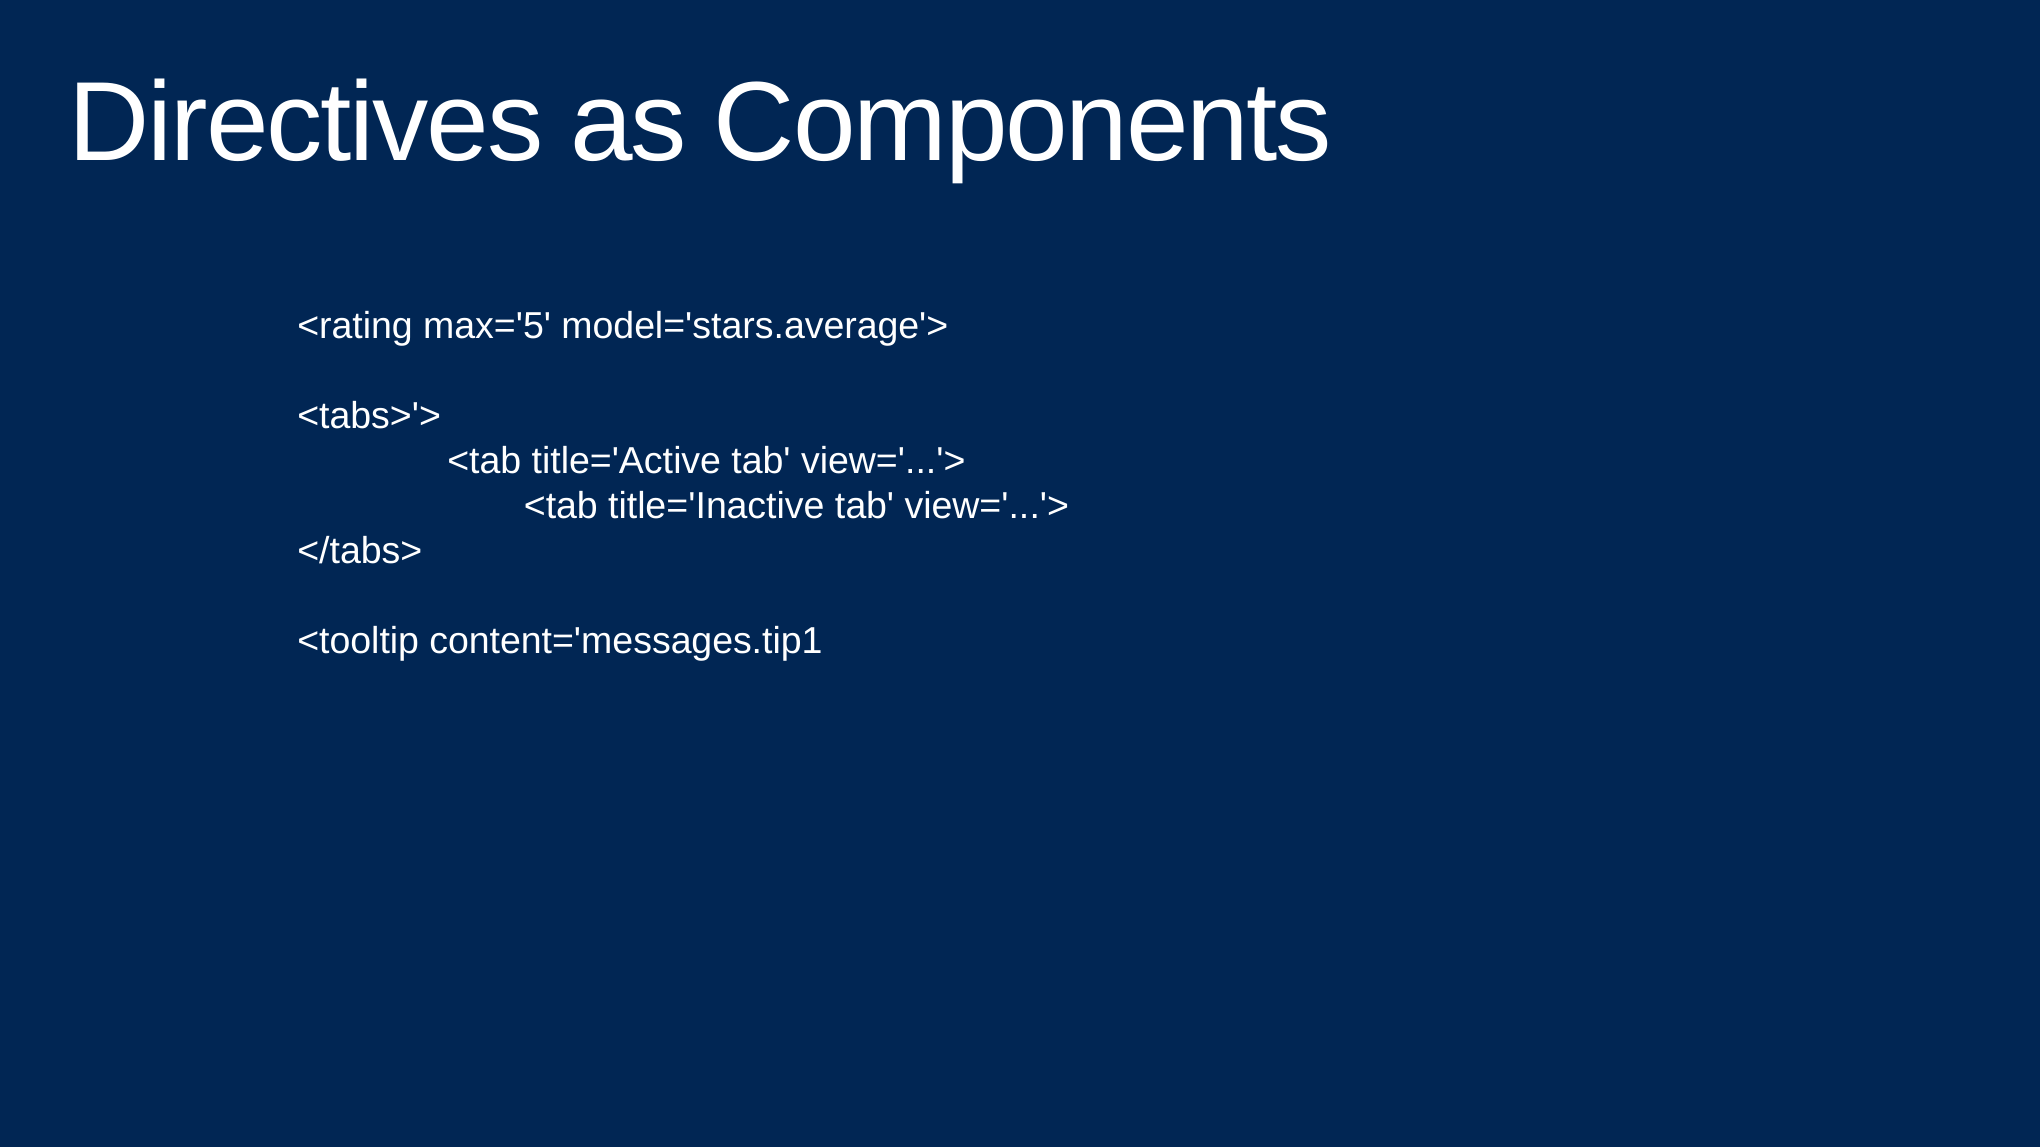

# Directives as Components

<rating max='5' model='stars.average'>

<tabs>'>
  	<tab title='Active tab' view='...'>
  	<tab title='Inactive tab' view='...'>
</tabs>

<tooltip content='messages.tip1